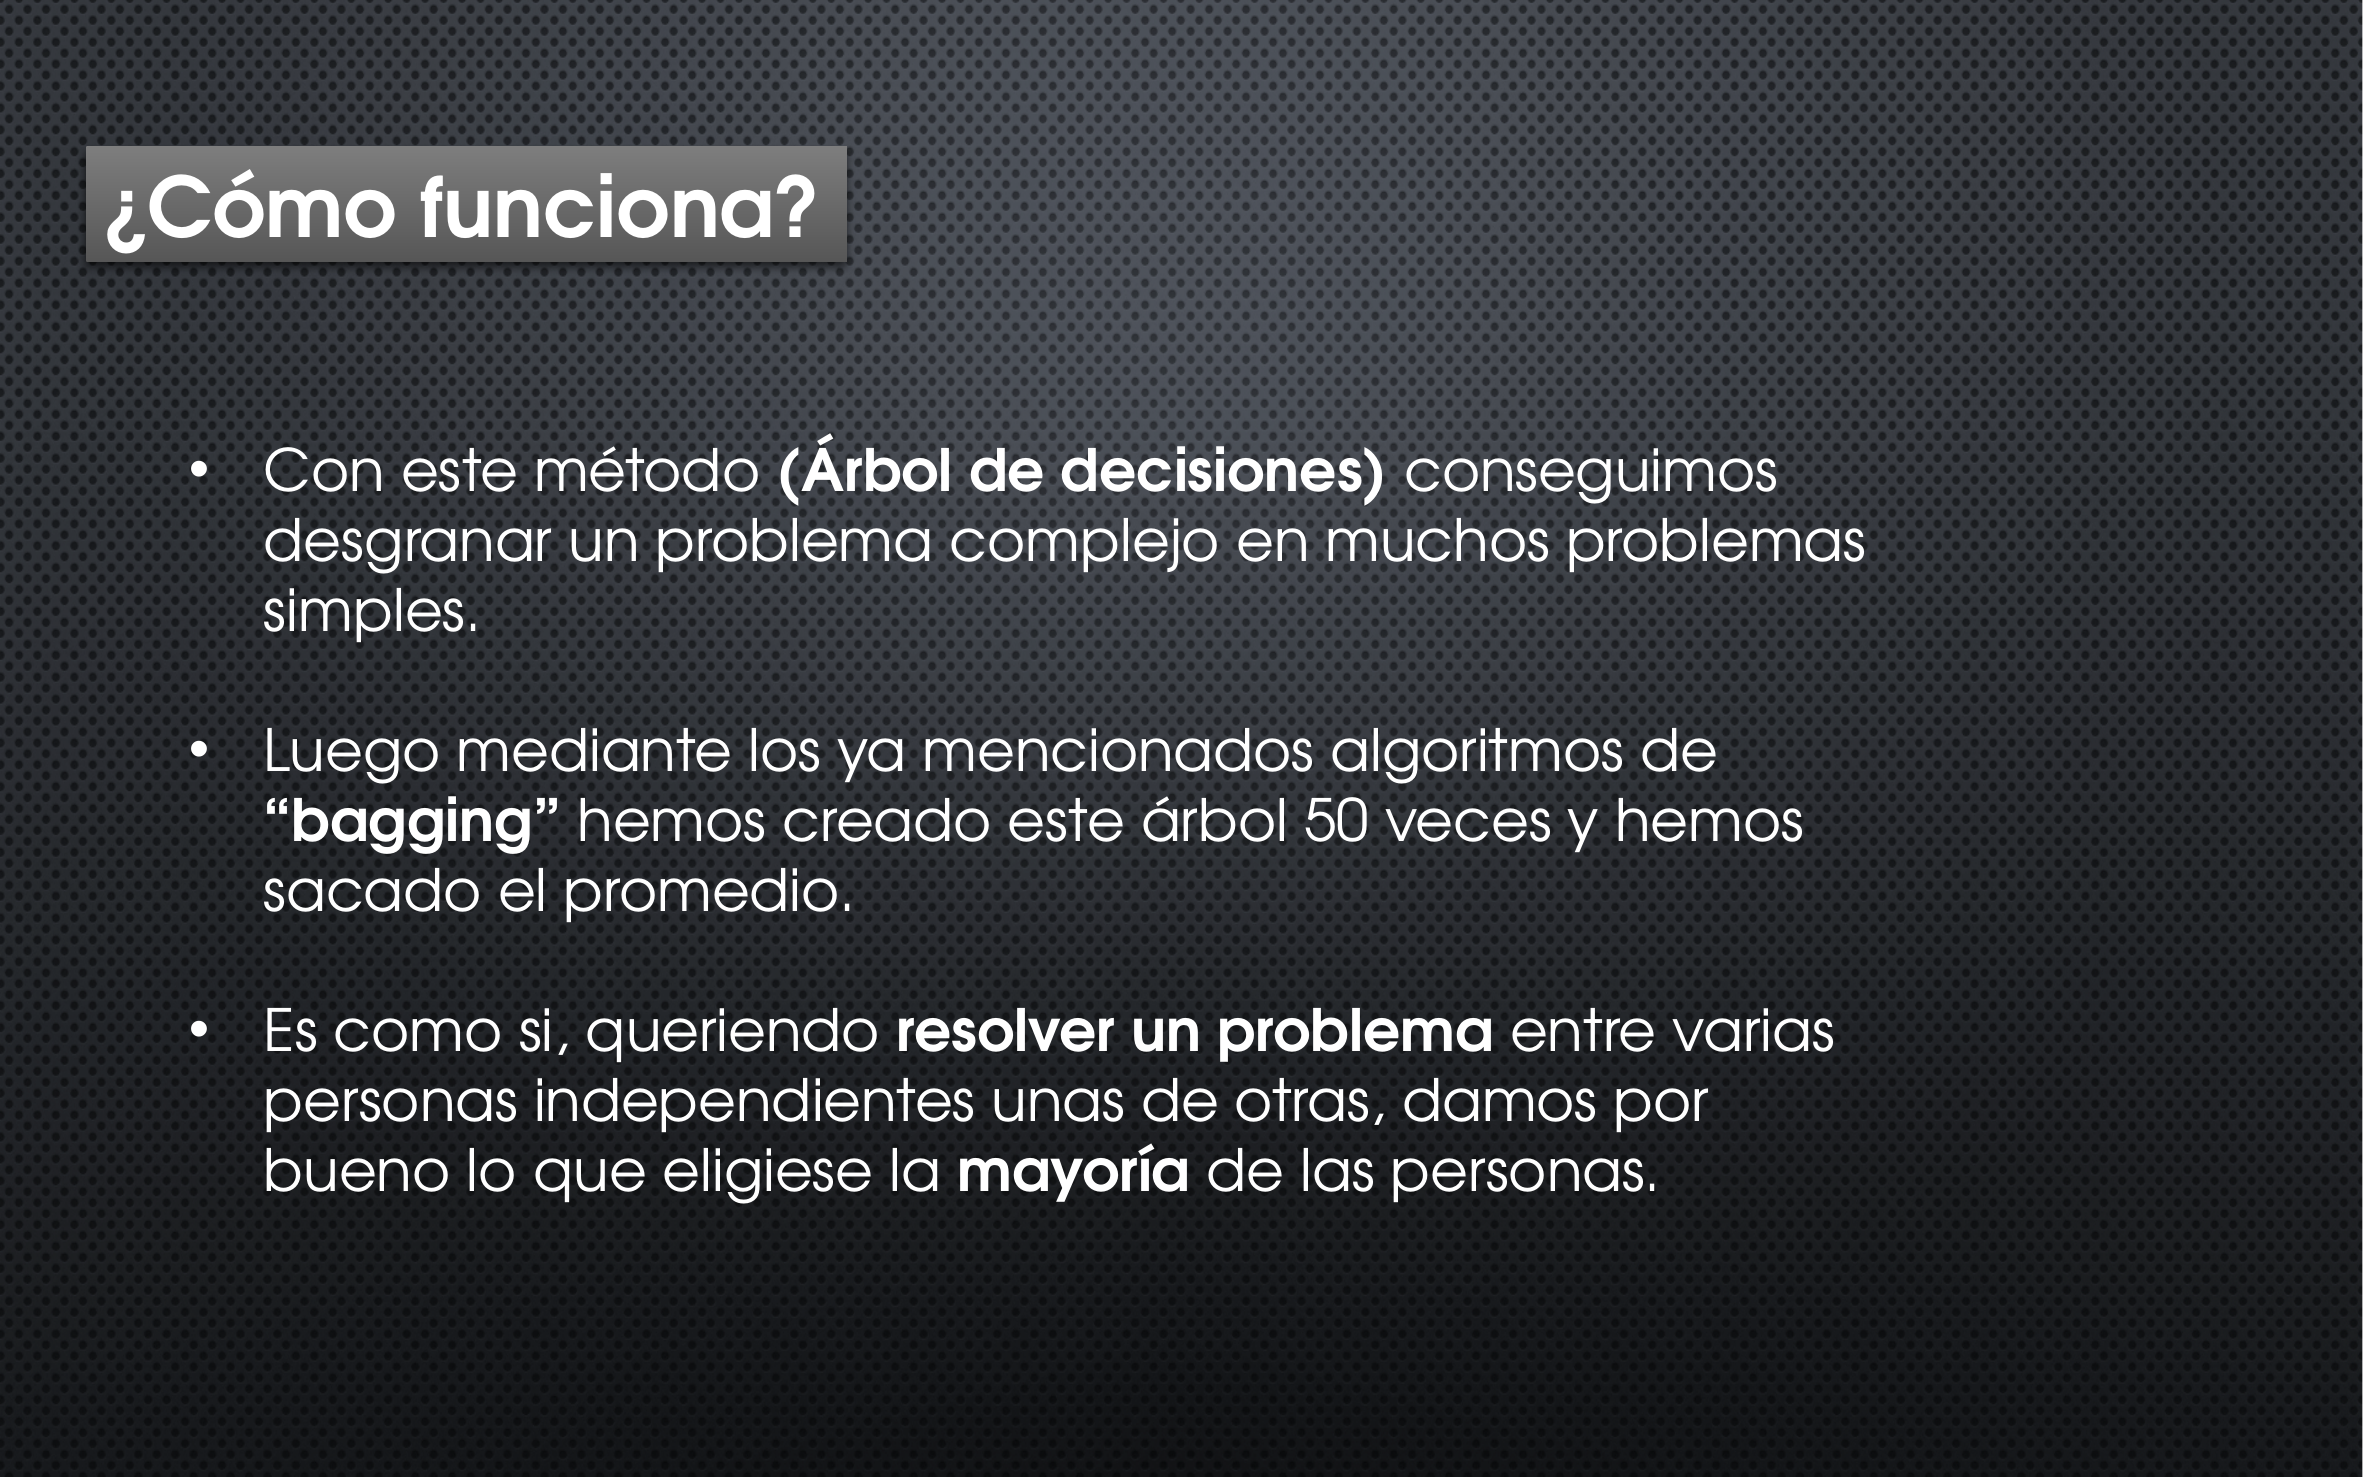

¿Cómo funciona?
Con este método (Árbol de decisiones) conseguimos desgranar un problema complejo en muchos problemas simples.

Luego mediante los ya mencionados algoritmos de “bagging” hemos creado este árbol 50 veces y hemos sacado el promedio.

Es como si, queriendo resolver un problema entre varias personas independientes unas de otras, damos por bueno lo que eligiese la mayoría de las personas.